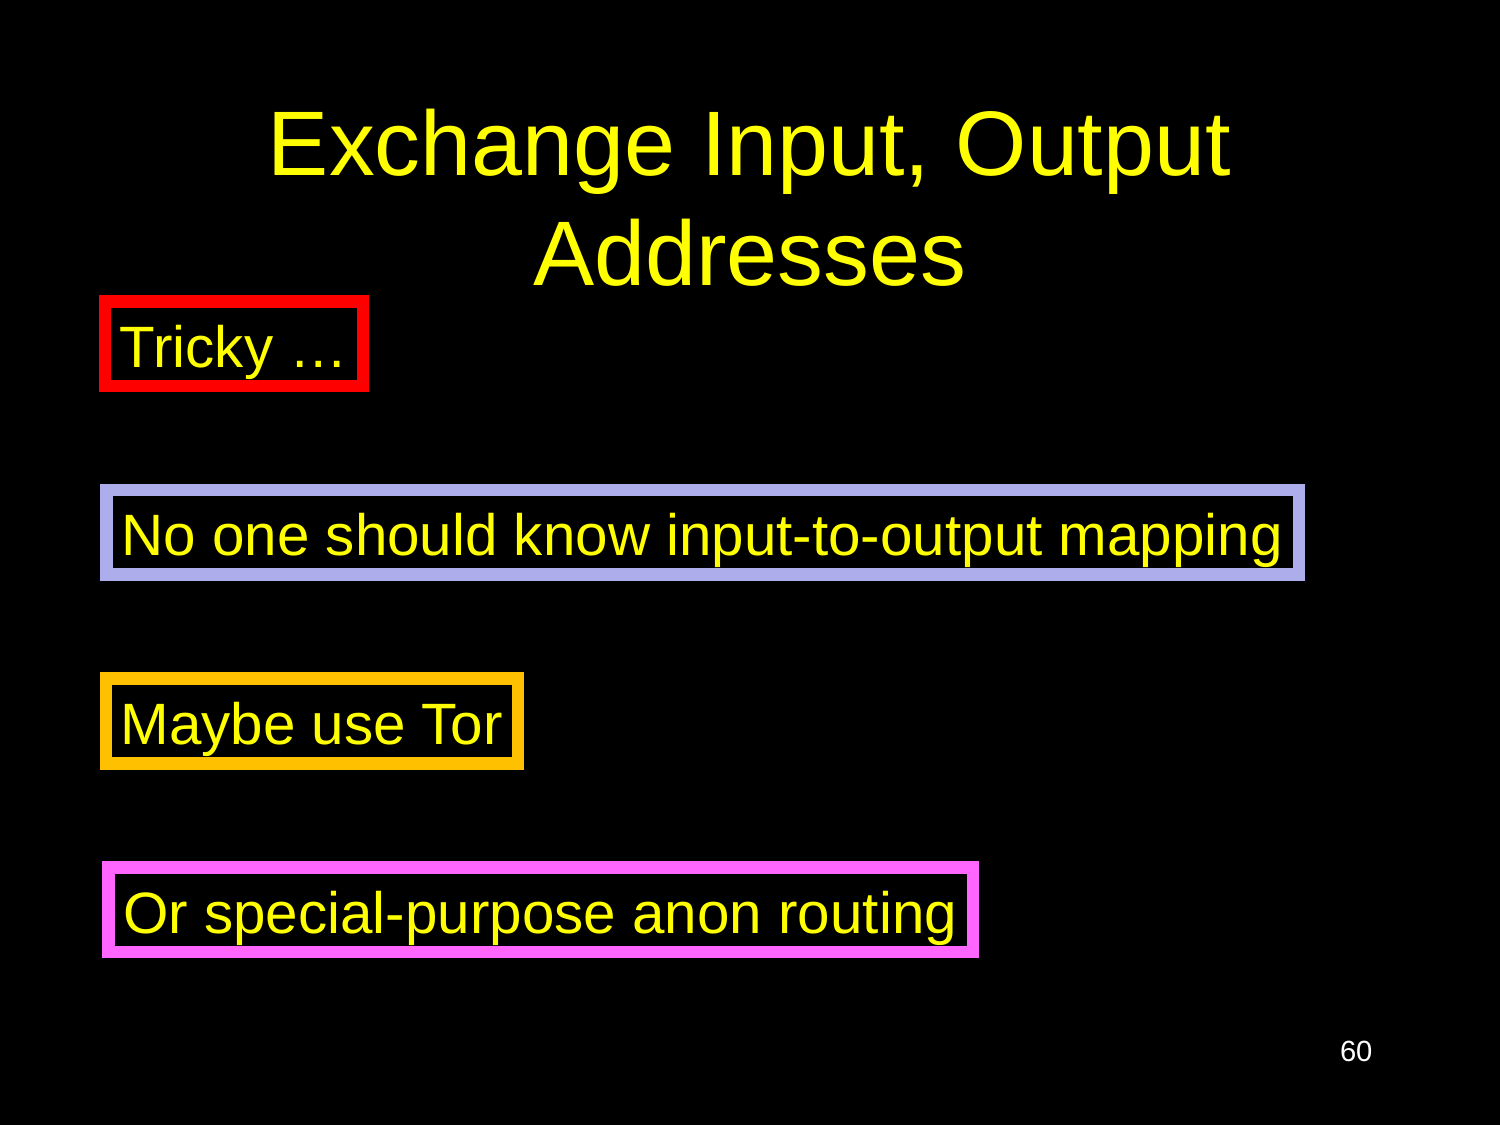

# Exchange Input, Output Addresses
Tricky …
No one should know input-to-output mapping
Maybe use Tor
Or special-purpose anon routing
60